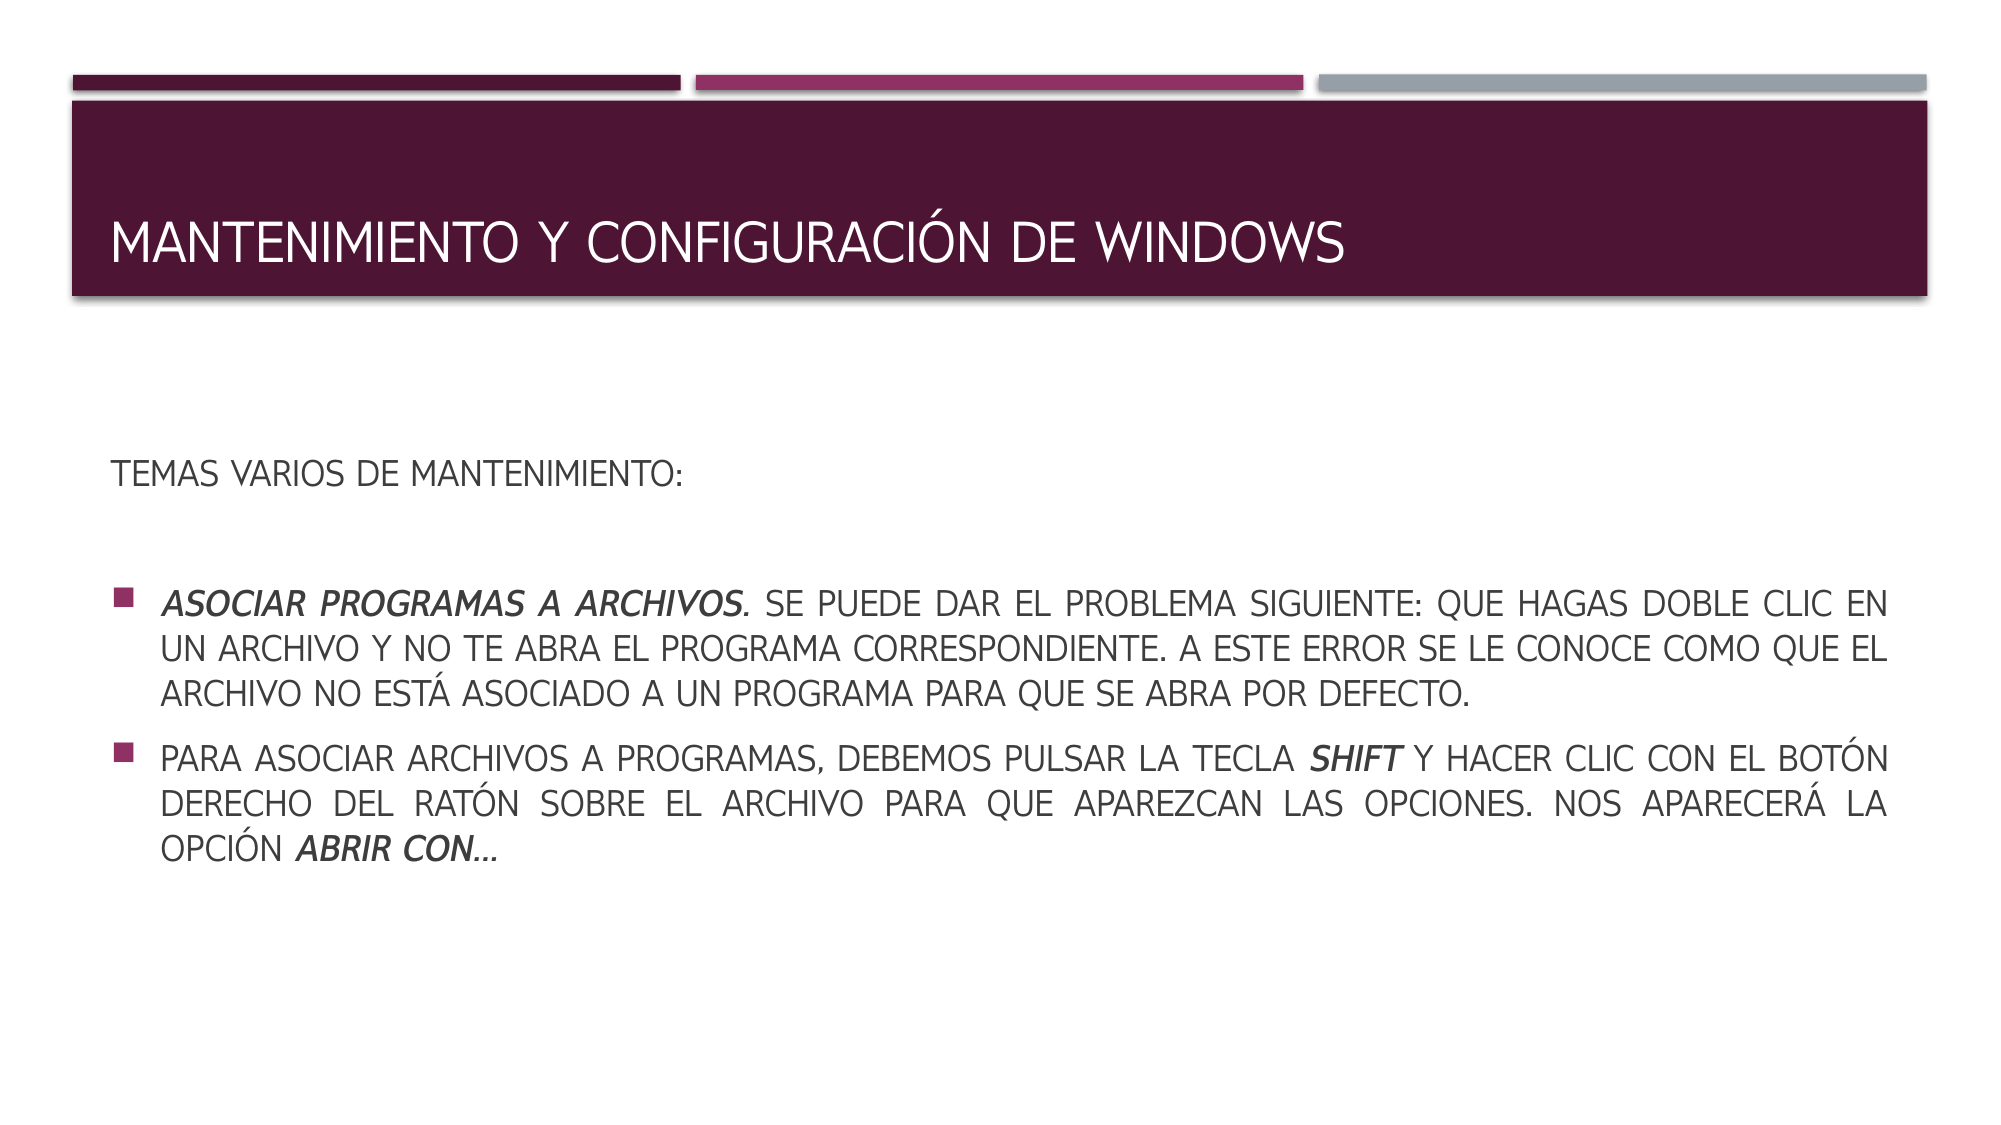

# MANTENIMIENTO Y CONFIGURACIÓN DE WINDOWS
TEMAS VARIOS DE MANTENIMIENTO:

ASOCIAR PROGRAMAS A ARCHIVOS. SE PUEDE DAR EL PROBLEMA SIGUIENTE: QUE HAGAS DOBLE CLIC EN UN ARCHIVO Y NO TE ABRA EL PROGRAMA CORRESPONDIENTE. A ESTE ERROR SE LE CONOCE COMO QUE EL ARCHIVO NO ESTÁ ASOCIADO A UN PROGRAMA PARA QUE SE ABRA POR DEFECTO.
PARA ASOCIAR ARCHIVOS A PROGRAMAS, DEBEMOS PULSAR LA TECLA SHIFT Y HACER CLIC CON EL BOTÓN DERECHO DEL RATÓN SOBRE EL ARCHIVO PARA QUE APAREZCAN LAS OPCIONES. NOS APARECERÁ LA OPCIÓN ABRIR CON...